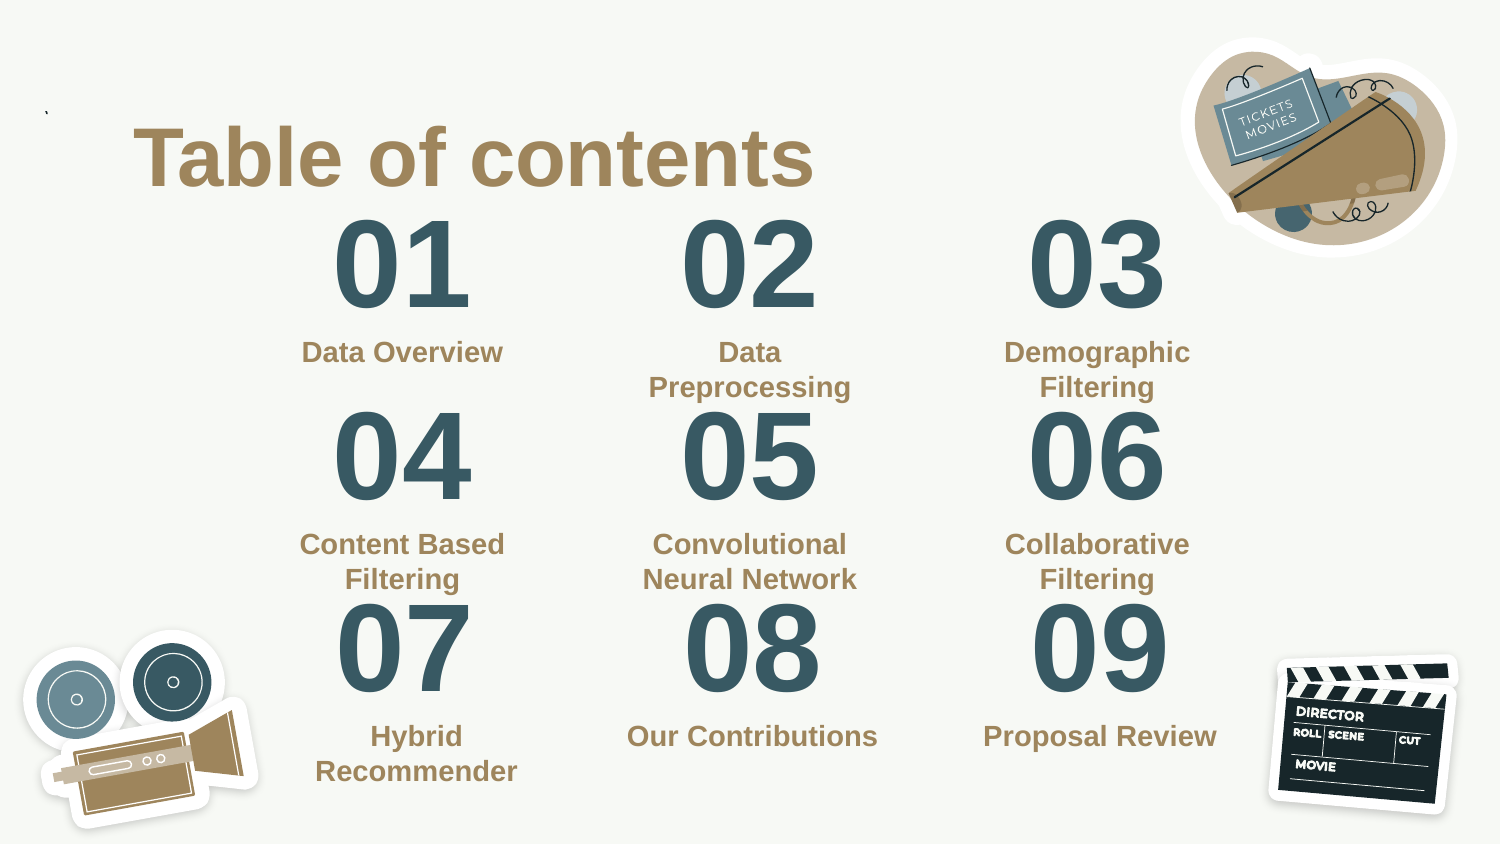

Table of contents
# 01
02
03

Data Overview
Data Preprocessing
Demographic Filtering
04
05
06

Content Based Filtering
Convolutional Neural Network
Collaborative Filtering

07
08
09

Our Contributions
Proposal Review
Hybrid Recommender